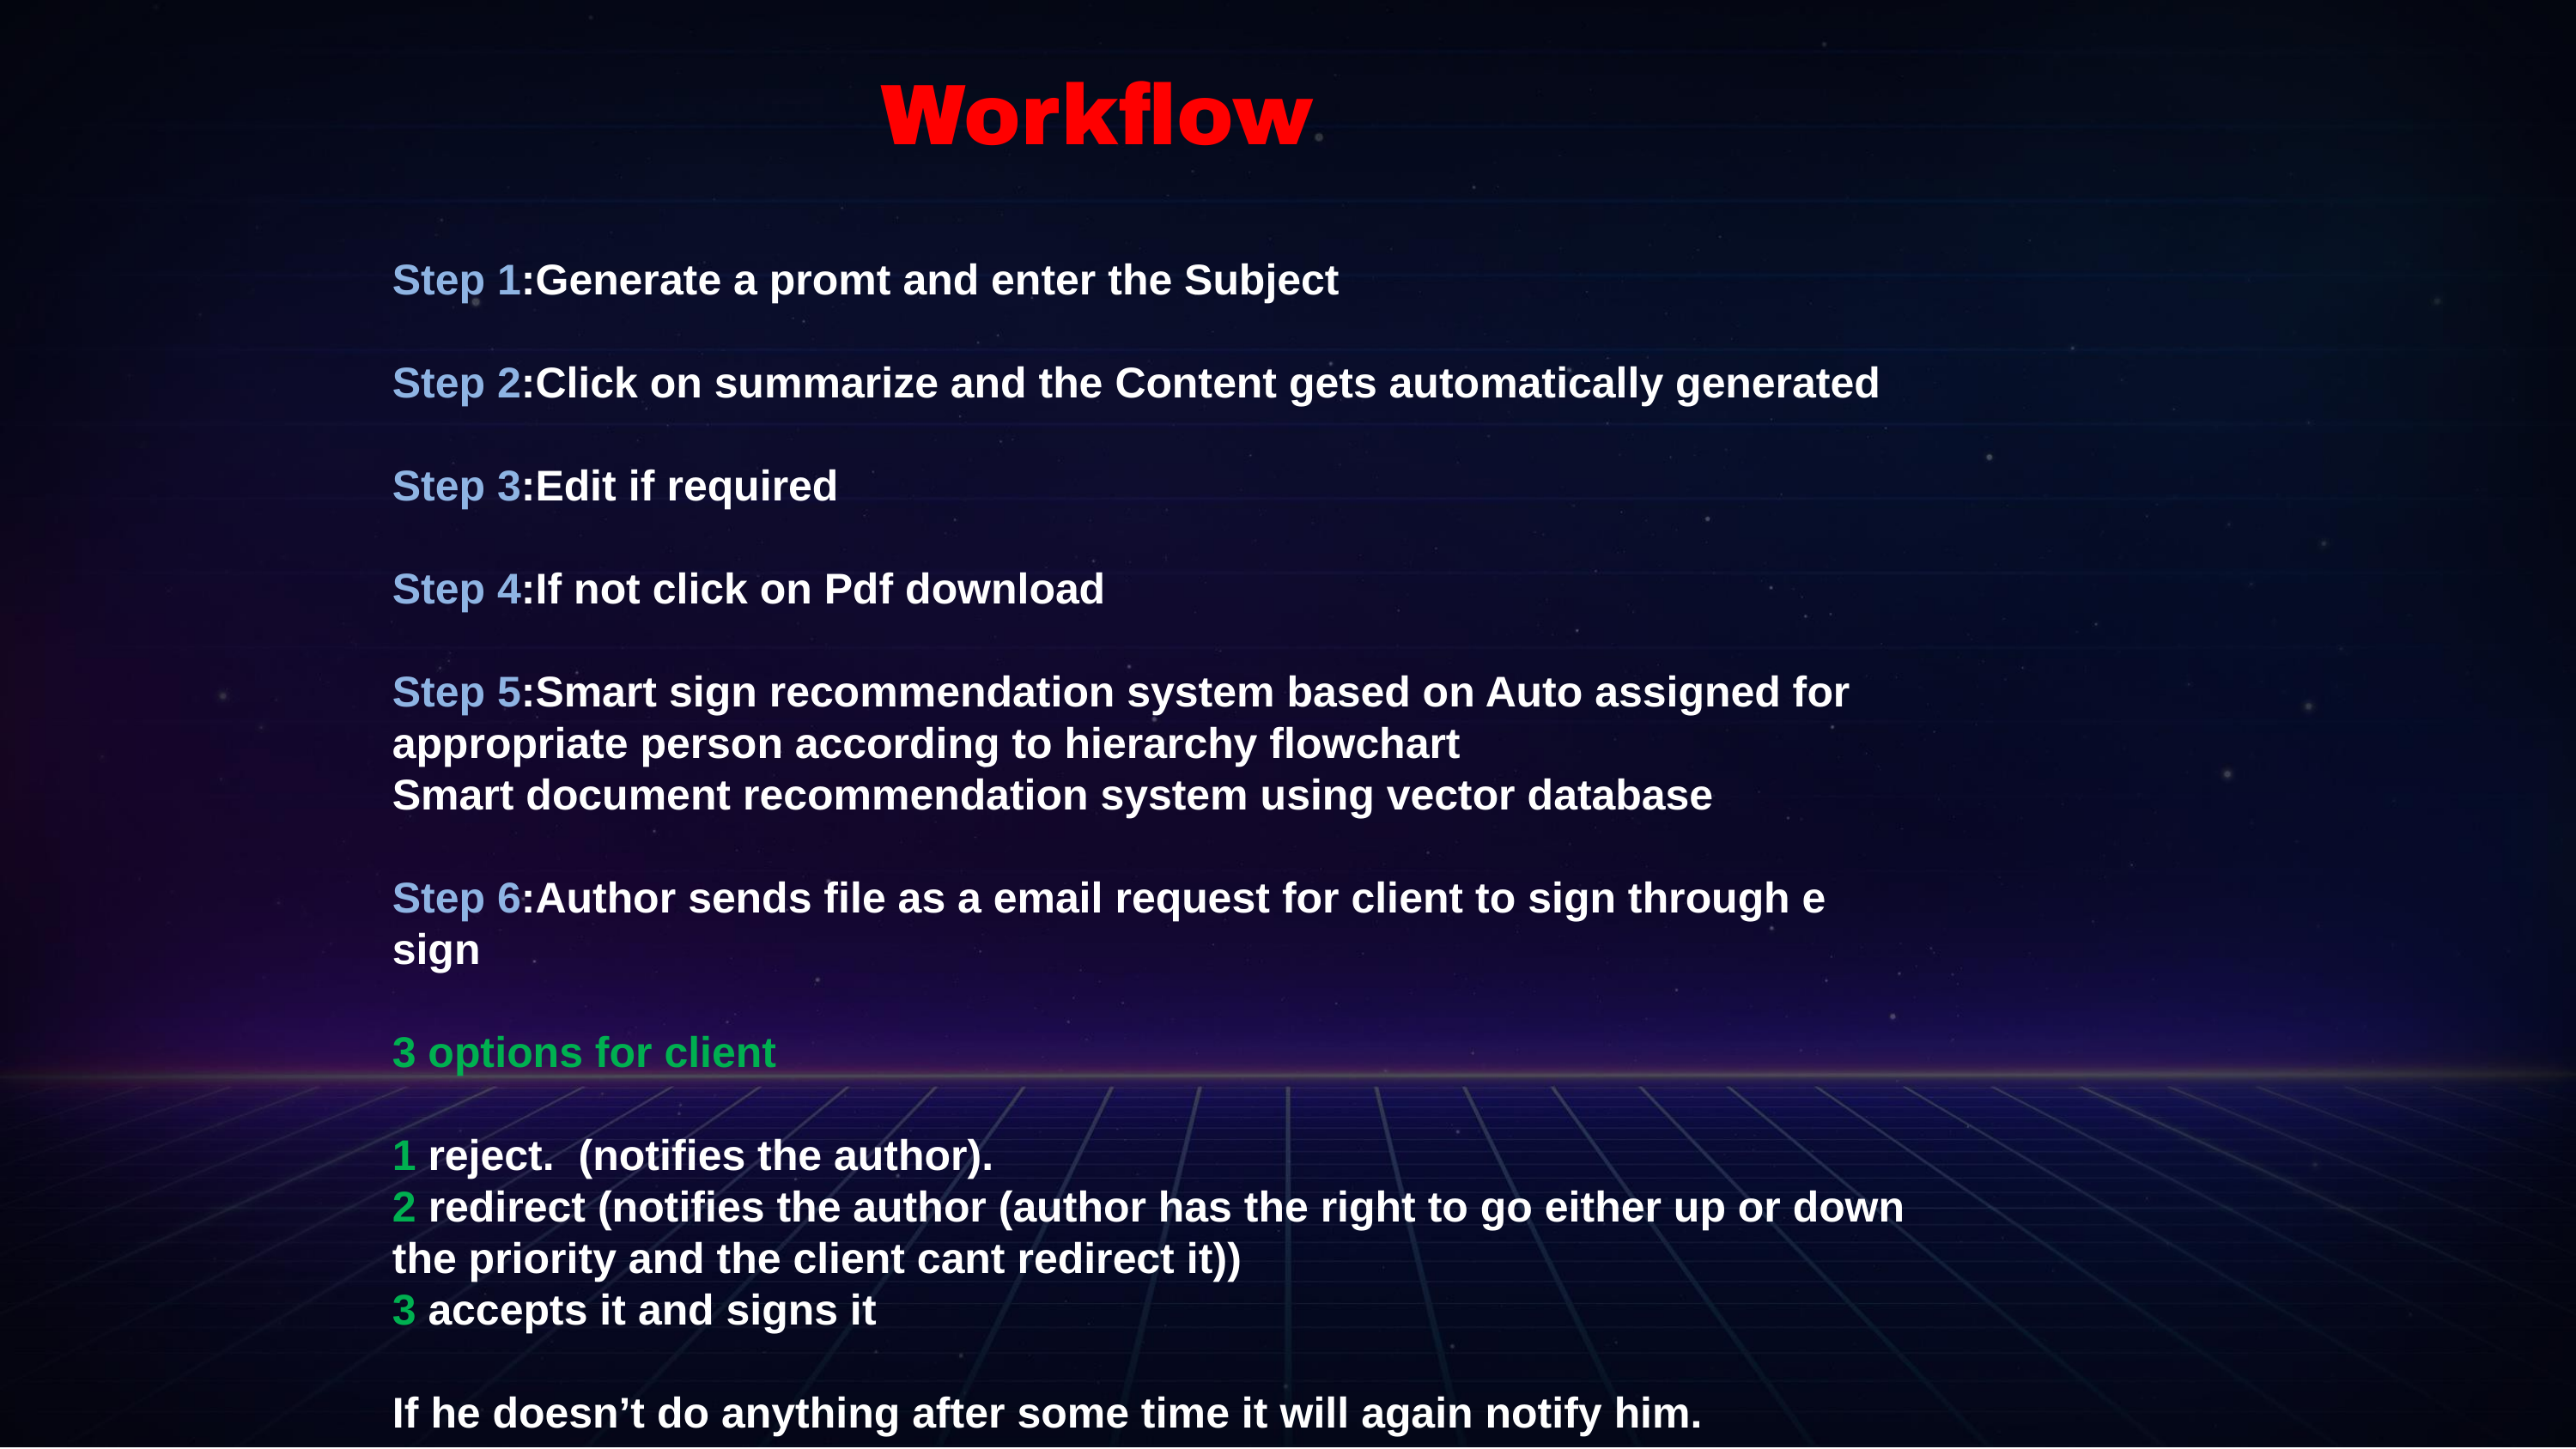

# Workflow
Step 1:Generate a promt and enter the Subject

Step 2:Click on summarize and the Content gets automatically generated

Step 3:Edit if required

Step 4:If not click on Pdf download

Step 5:Smart sign recommendation system based on Auto assigned for appropriate person according to hierarchy flowchart
Smart document recommendation system using vector database

Step 6:Author sends file as a email request for client to sign through e sign

3 options for client

1 reject.  (notifies the author).
2 redirect (notifies the author (author has the right to go either up or down the priority and the client cant redirect it))
3 accepts it and signs it

If he doesn’t do anything after some time it will again notify him.